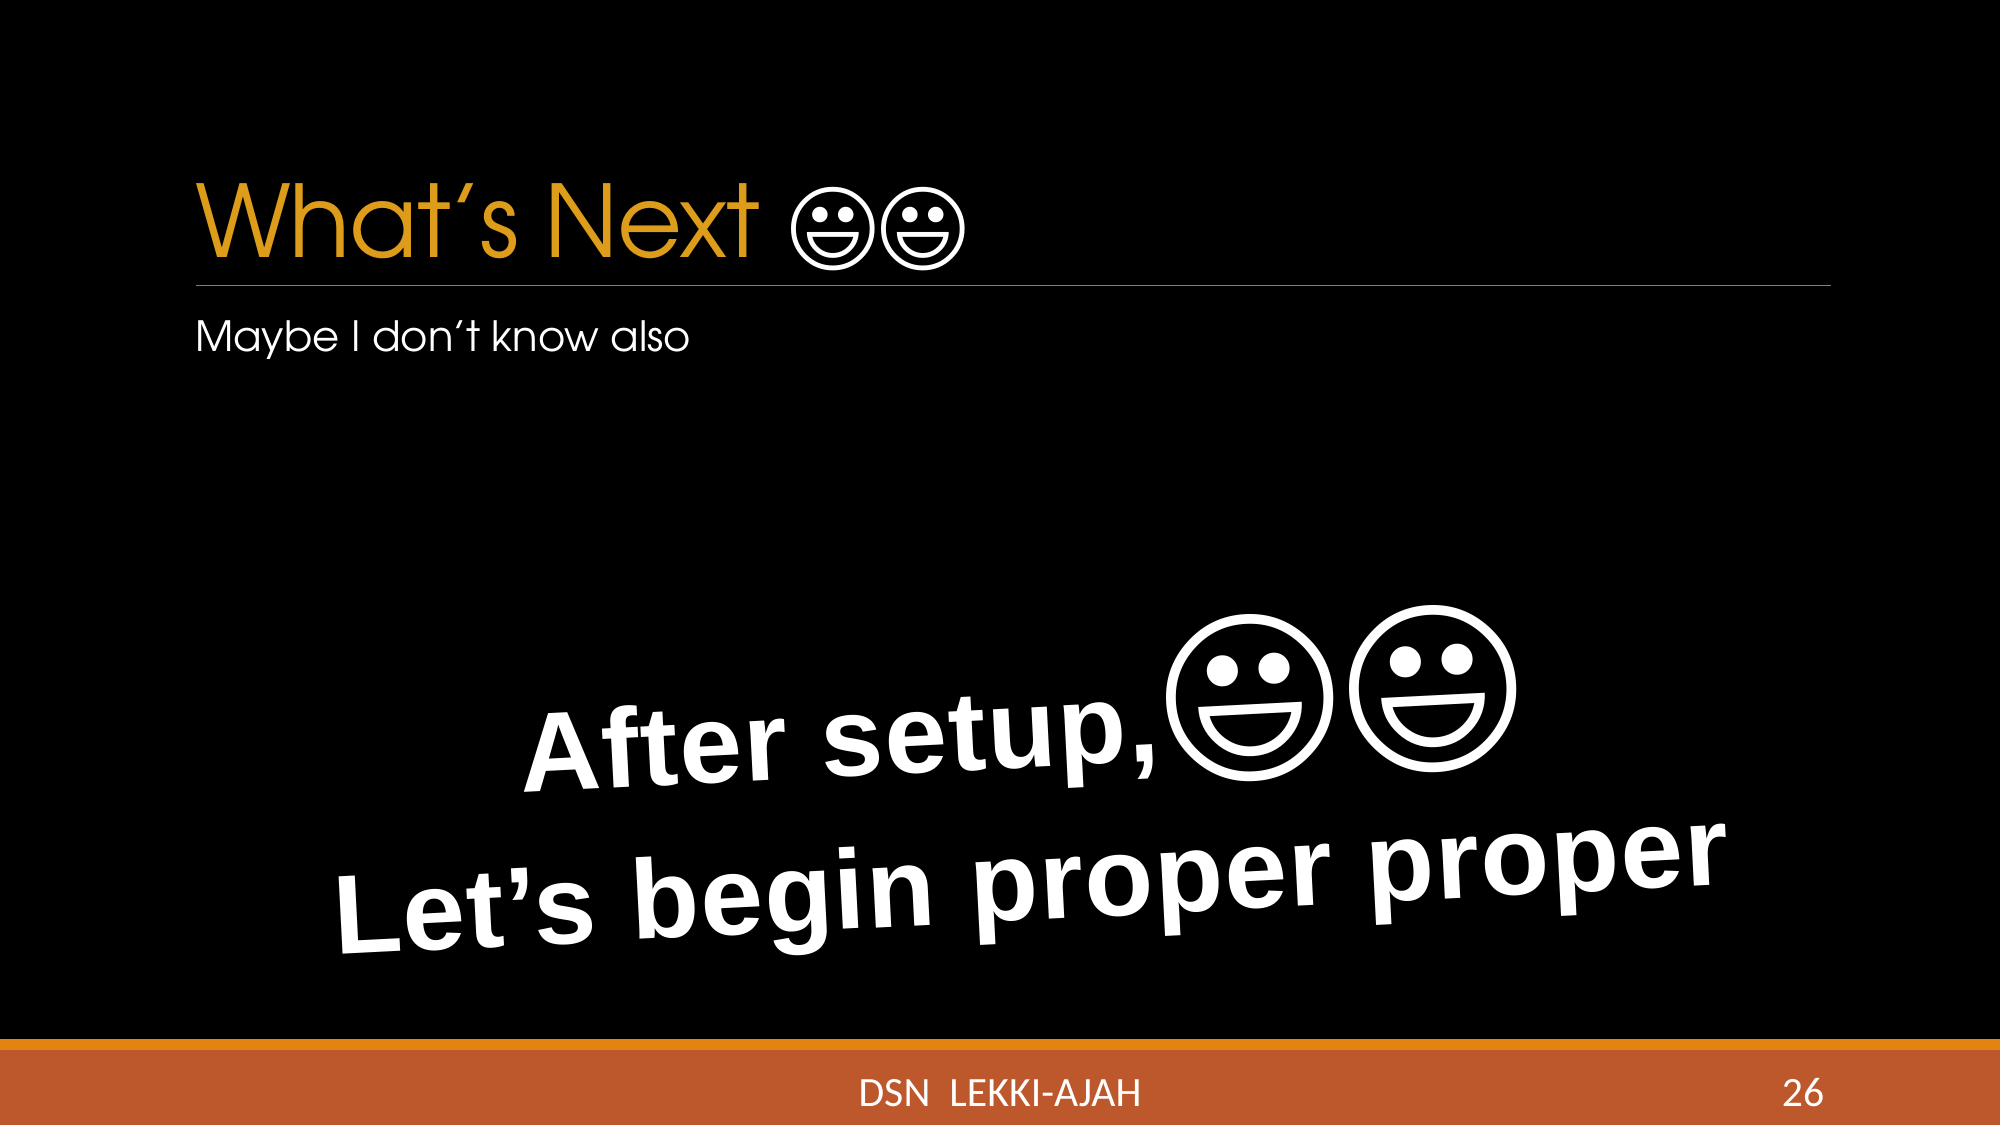

# What’s Next 😃😃
Maybe I don’t know also
After setup,😃😃
Let’s begin proper proper
DSN  LEKKI-AJAH
26